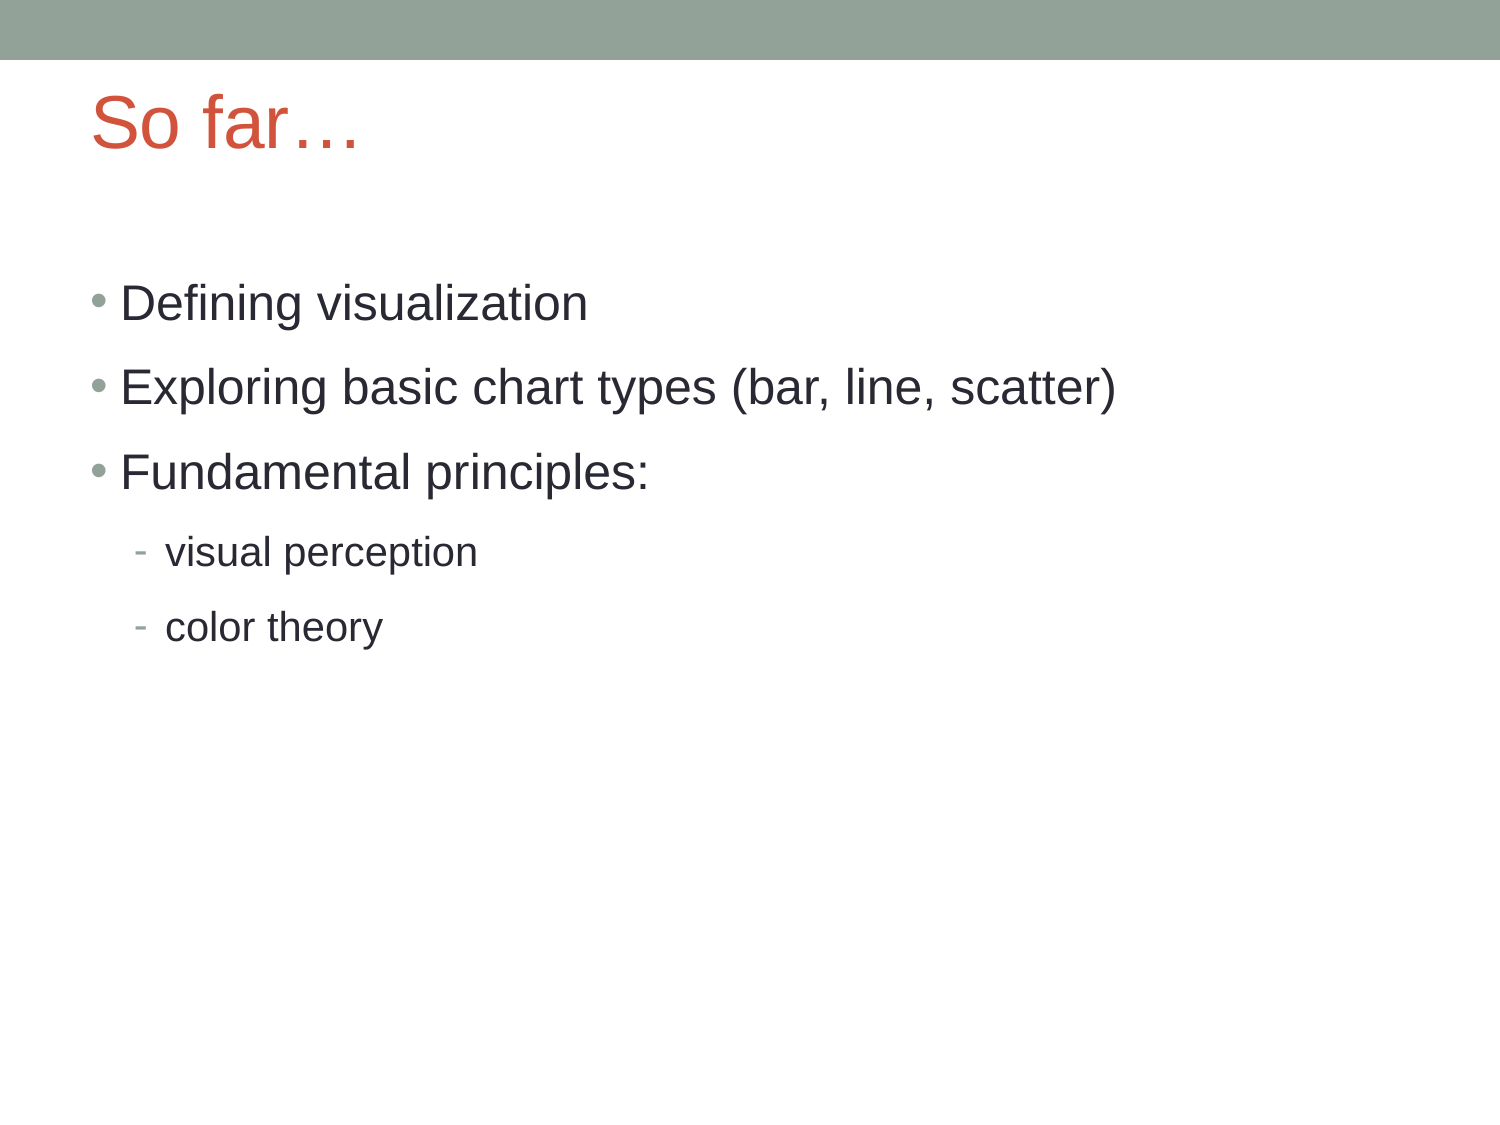

# So far…
Defining visualization
Exploring basic chart types (bar, line, scatter)
Fundamental principles:
visual perception
color theory